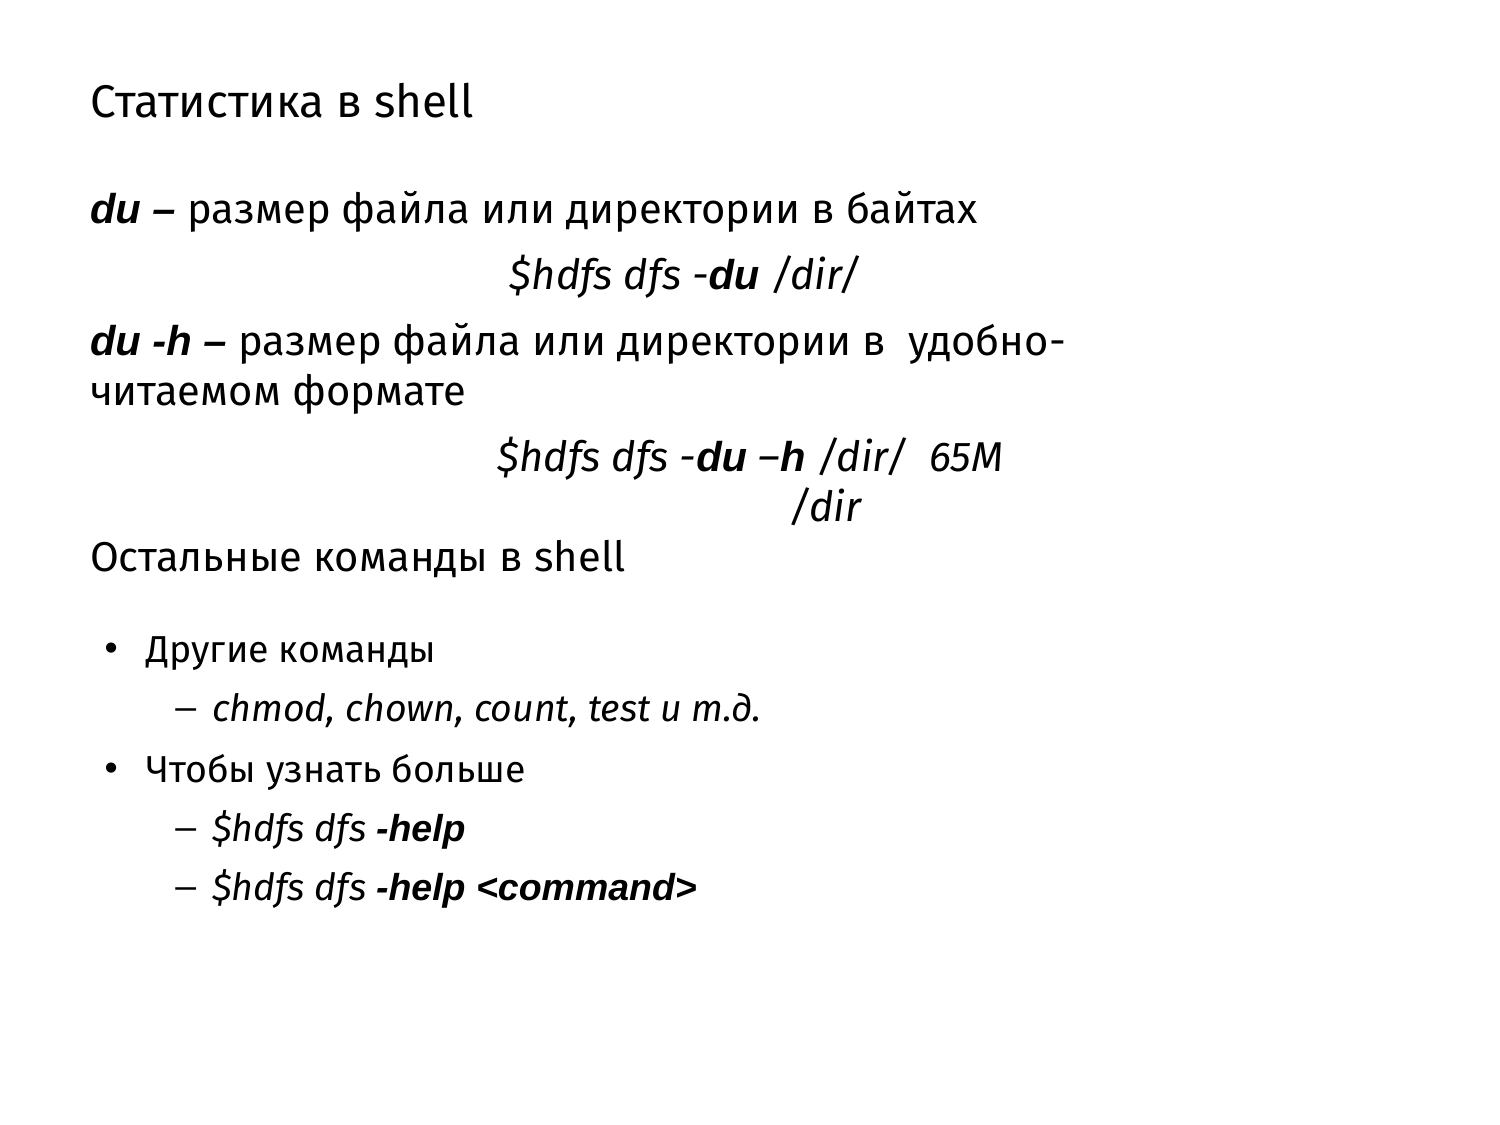

Cтатистика в shell

du – размер файла или директории в байтах
$hdfs dfs -du /dir/
du -h – размер файла или директории в  удобно-читаемом формате
$hdfs dfs -du –h /dir/  65M	/dir
Остальные команды в shell

Другие команды
chmod, chown, count, test и т.д.
Чтобы узнать больше
$hdfs dfs -help
$hdfs dfs -help <command>